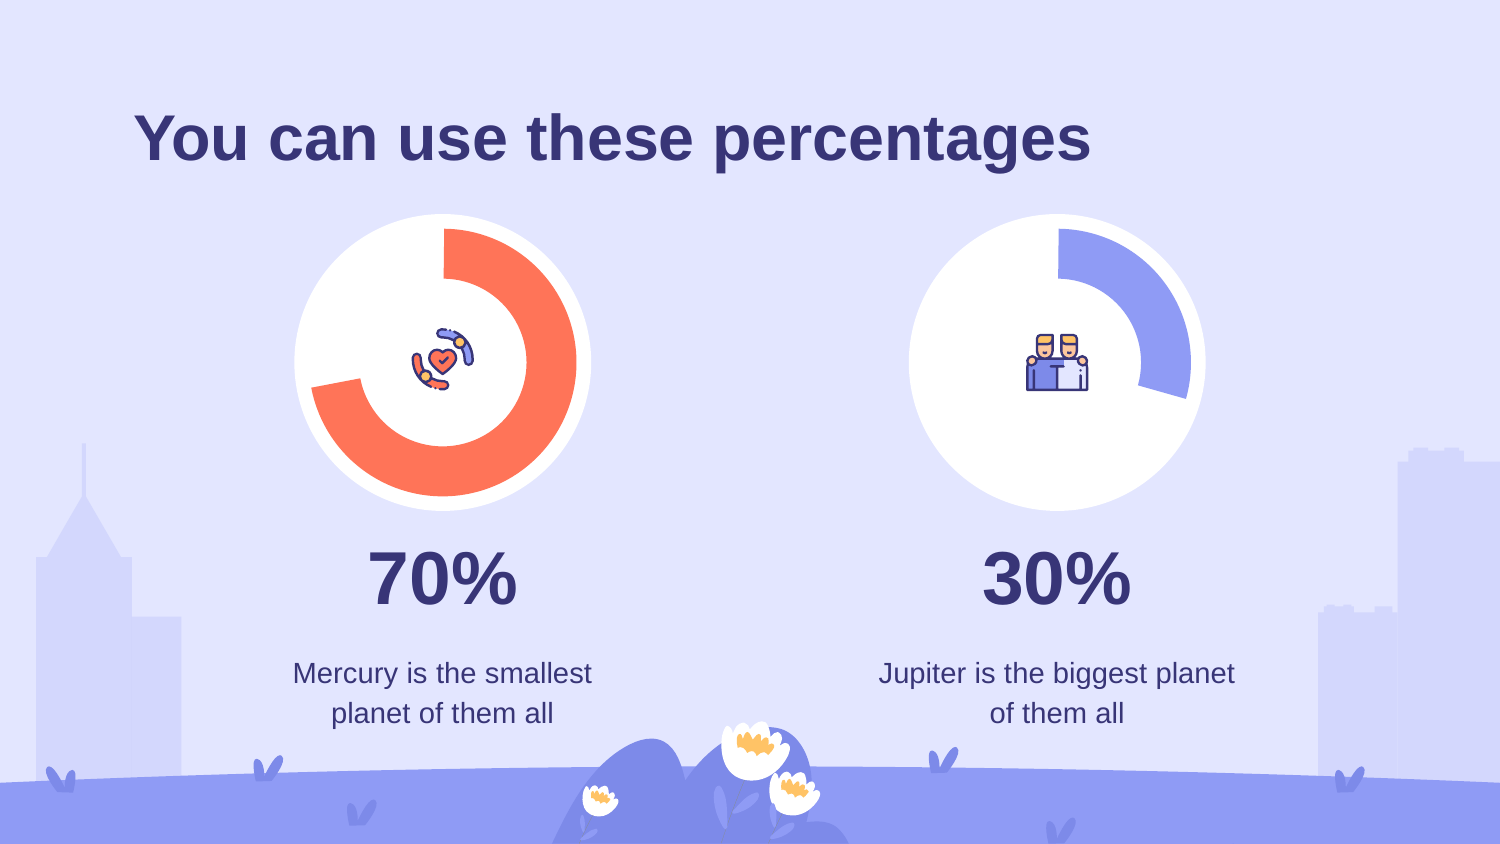

You can use these percentages

# 70%
30%

Mercury is the smallest planet of them all
Jupiter is the biggest planet of them all